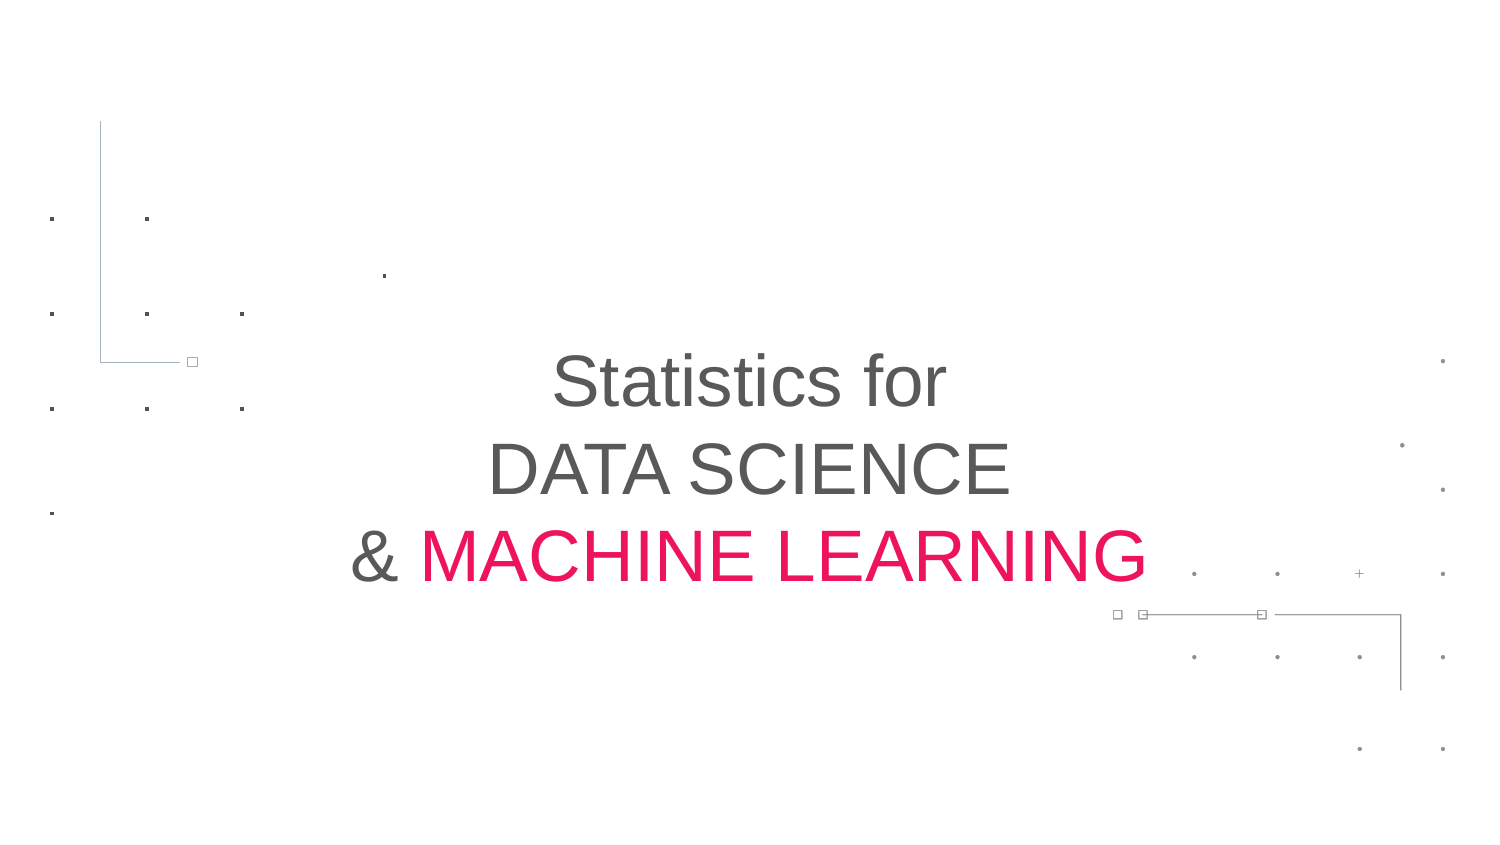

Statistics for
DATA SCIENCE
& MACHINE LEARNING